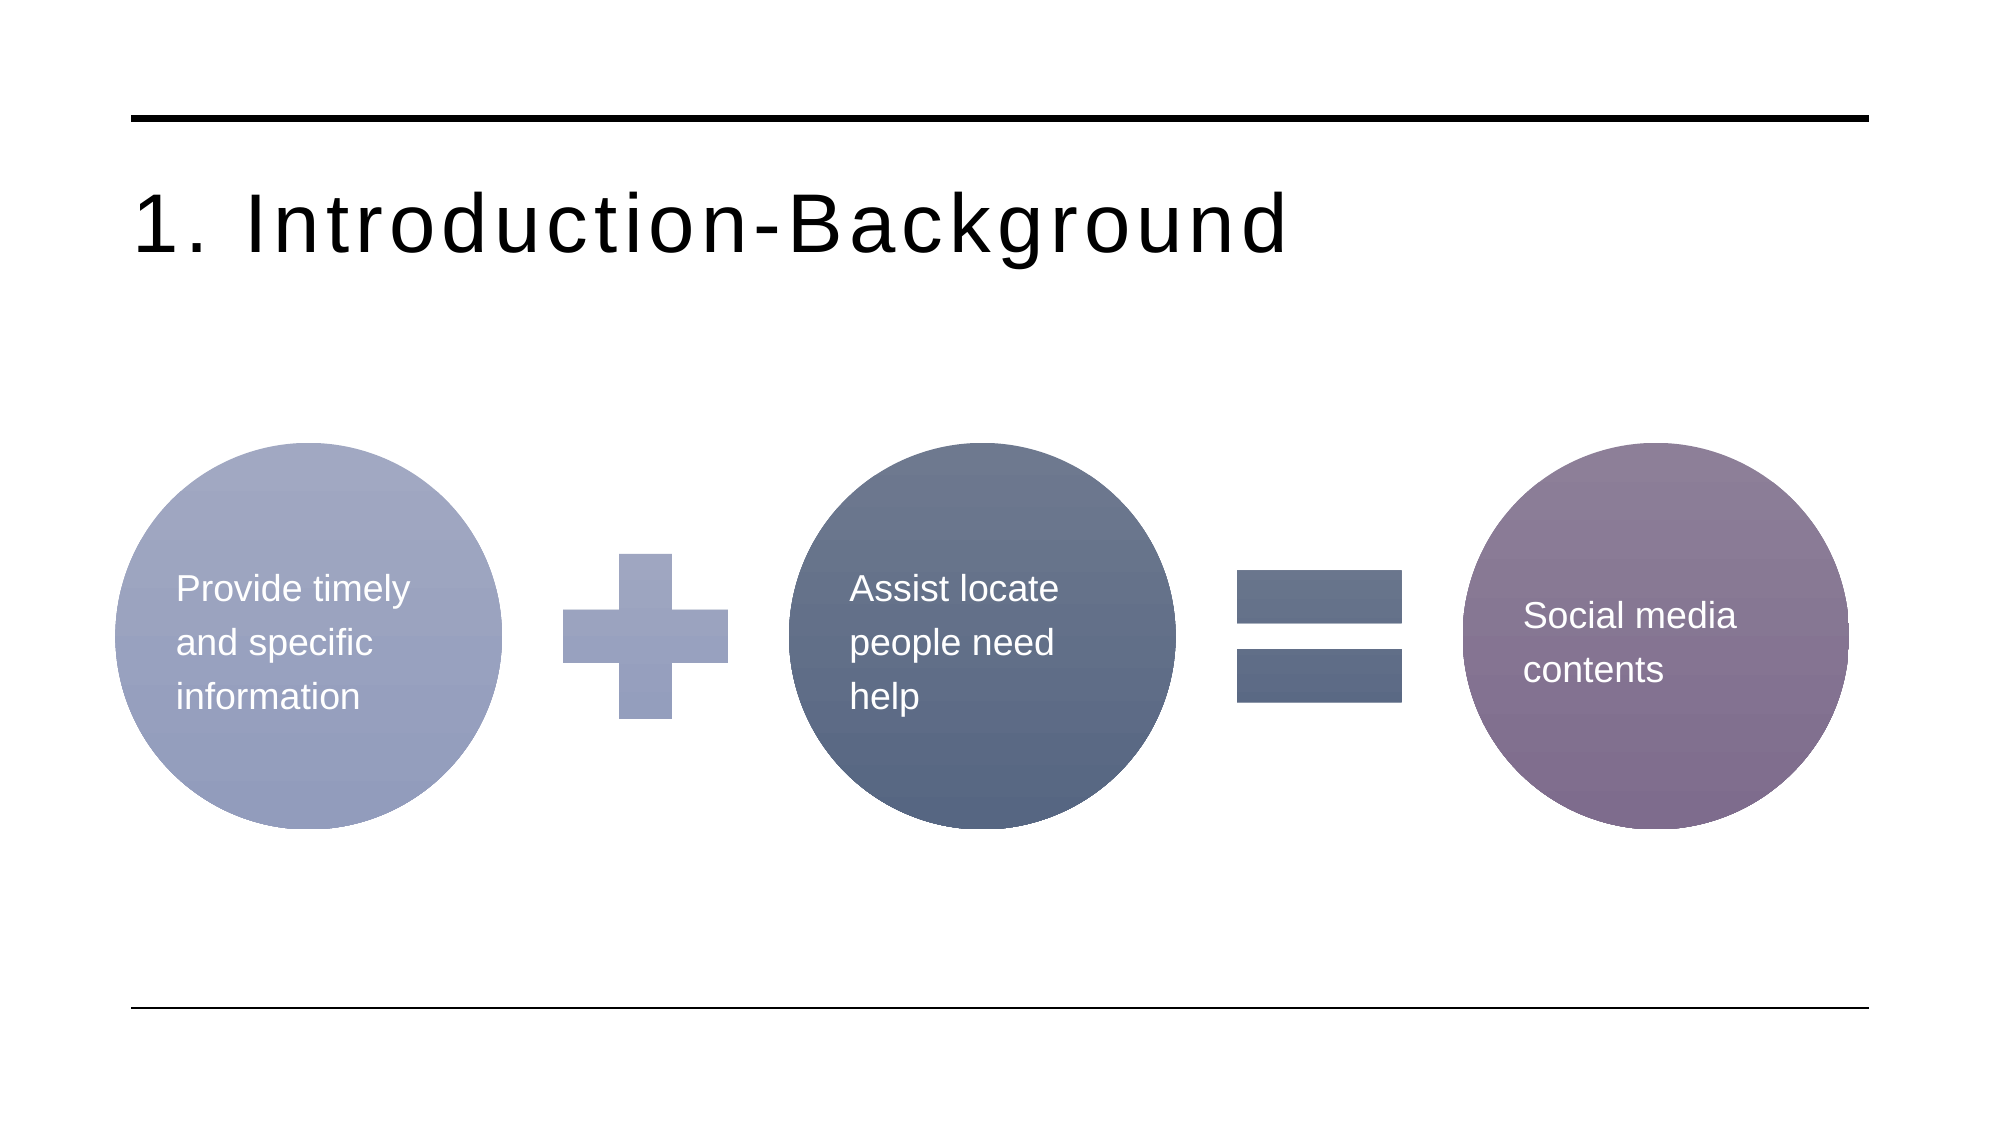

# 1. Introduction-Background
Provide timely and specific information

Assist locate people need help

Social media contents